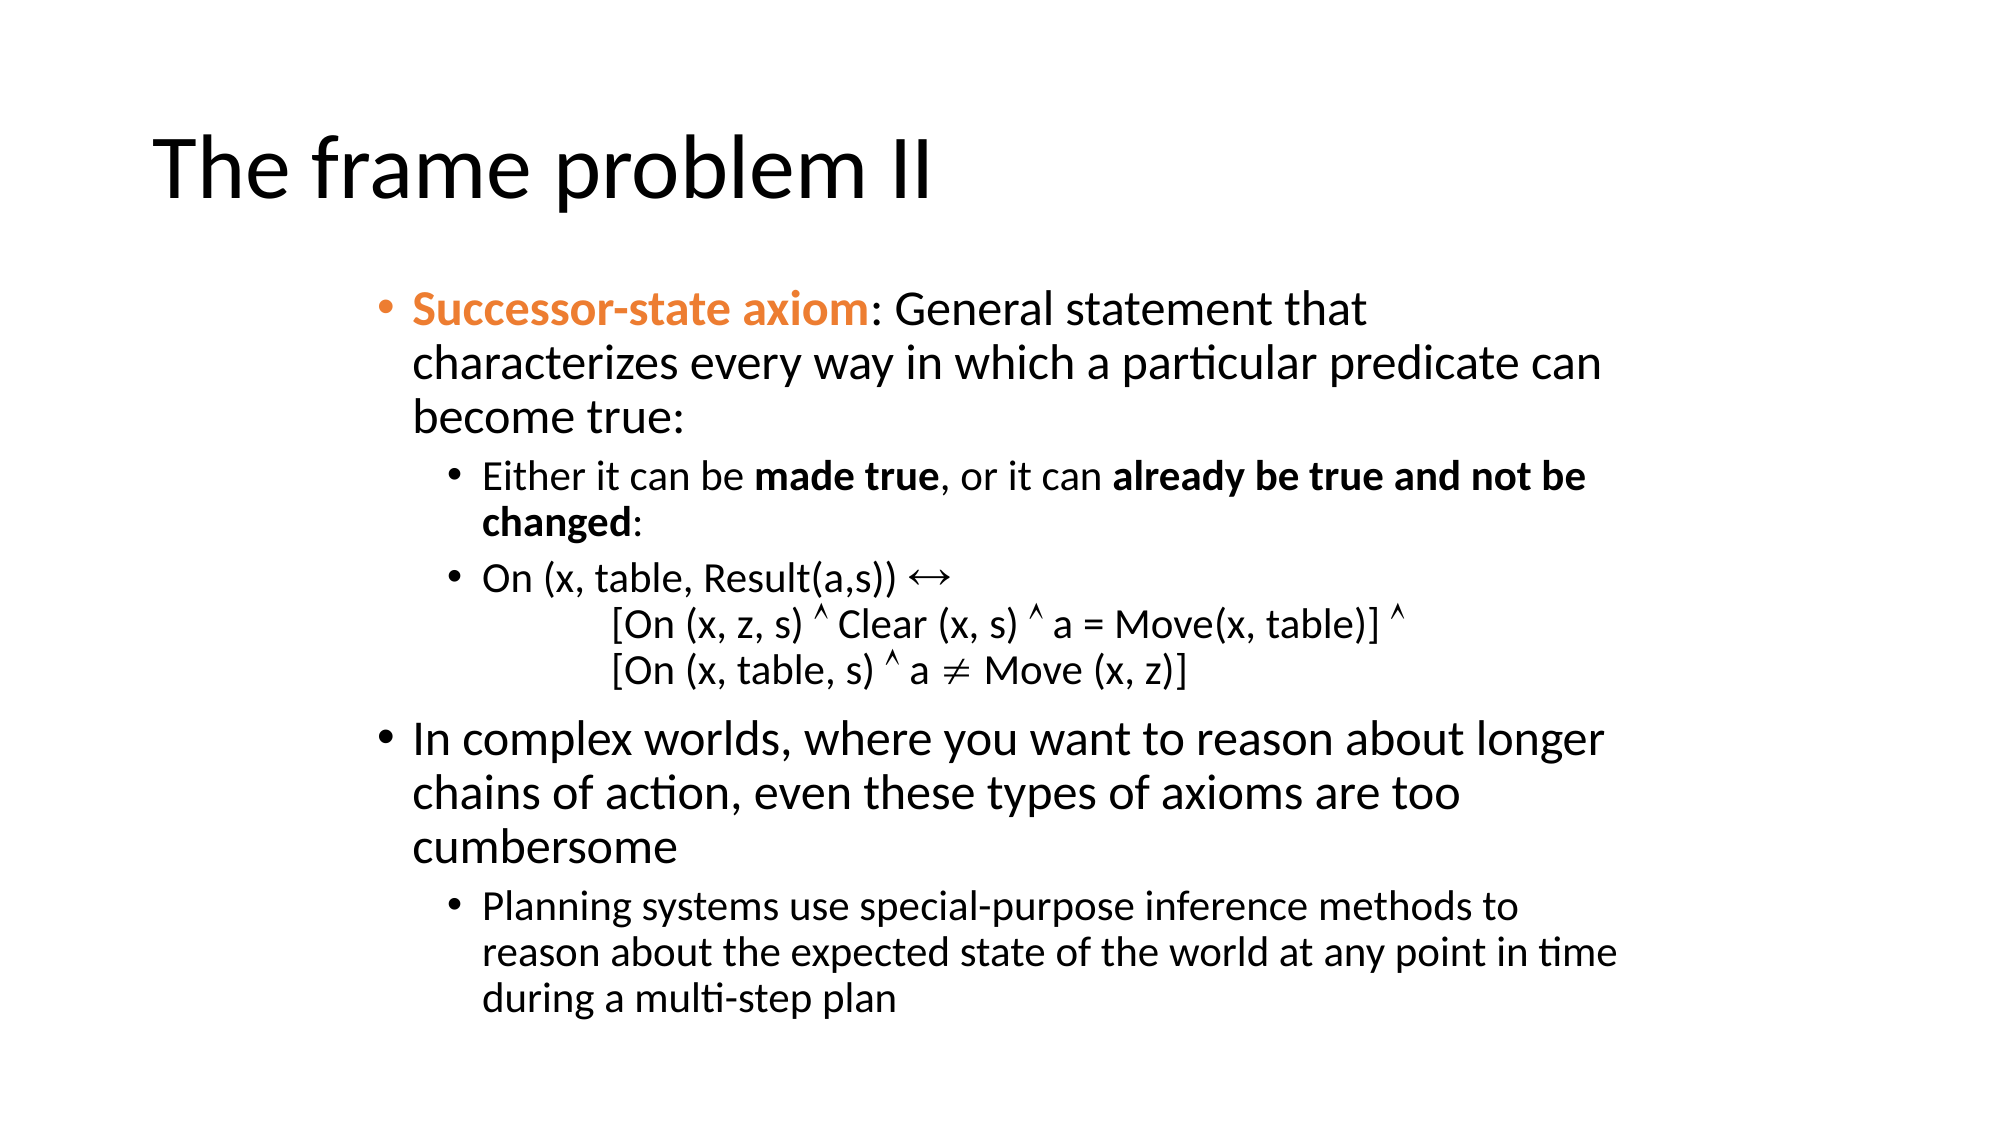

# The frame problem II
Successor-state axiom: General statement that characterizes every way in which a particular predicate can become true:
Either it can be made true, or it can already be true and not be changed:
On (x, table, Result(a,s)) ↔
	[On (x, z, s) ∧ Clear (x, s) ∧ a = Move(x, table)] ∧
	[On (x, table, s) ∧ a ≠ Move (x, z)]
In complex worlds, where you want to reason about longer chains of action, even these types of axioms are too cumbersome
Planning systems use special-purpose inference methods to reason about the expected state of the world at any point in time during a multi-step plan